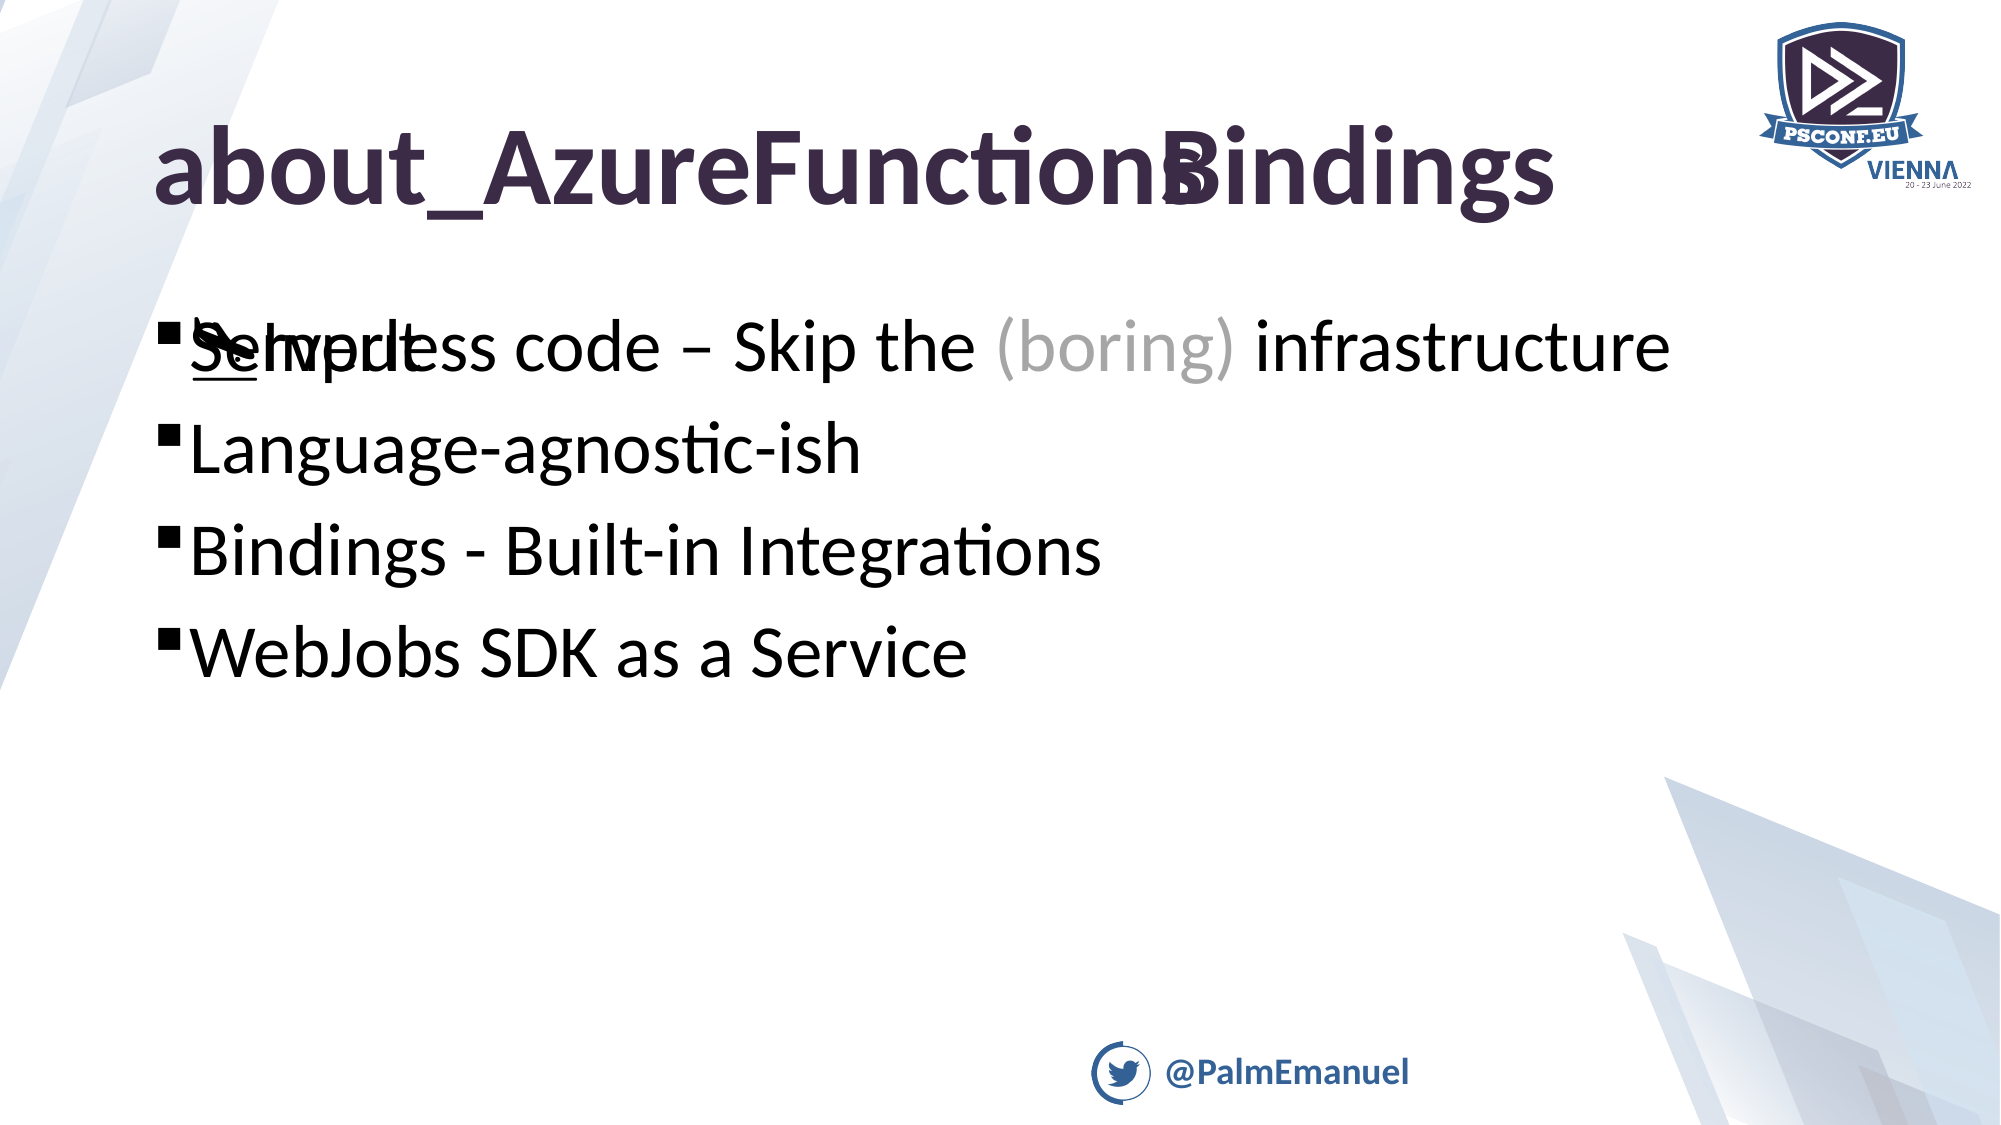

s
Bindings
# about_AzureFunction
Serverless code – Skip the (boring) infrastructure
Language-agnostic-ish
Bindings - Built-in Integrations
WebJobs SDK as a Service
🛬Input